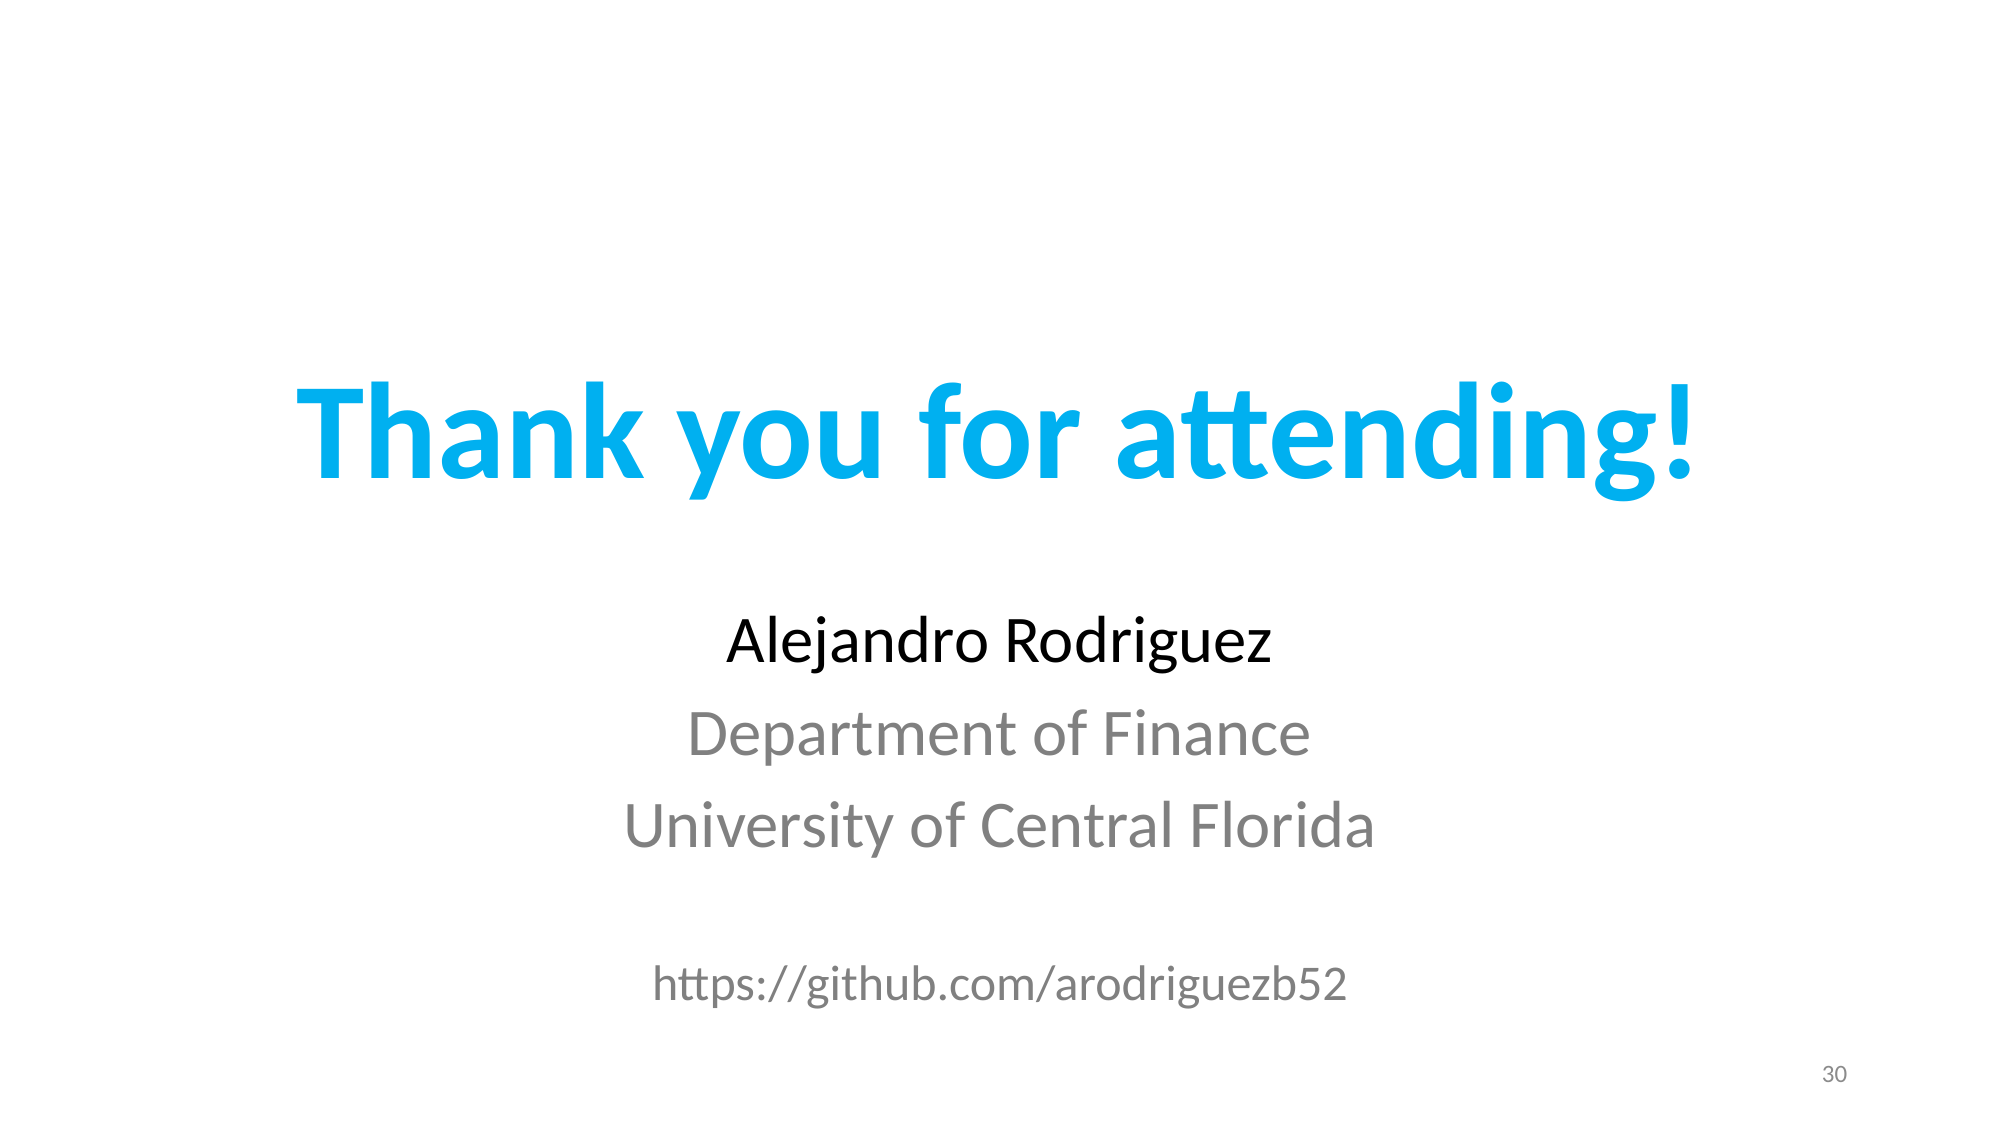

# Thank you for attending!
Alejandro Rodriguez
Department of Finance
University of Central Florida
https://github.com/arodriguezb52
30